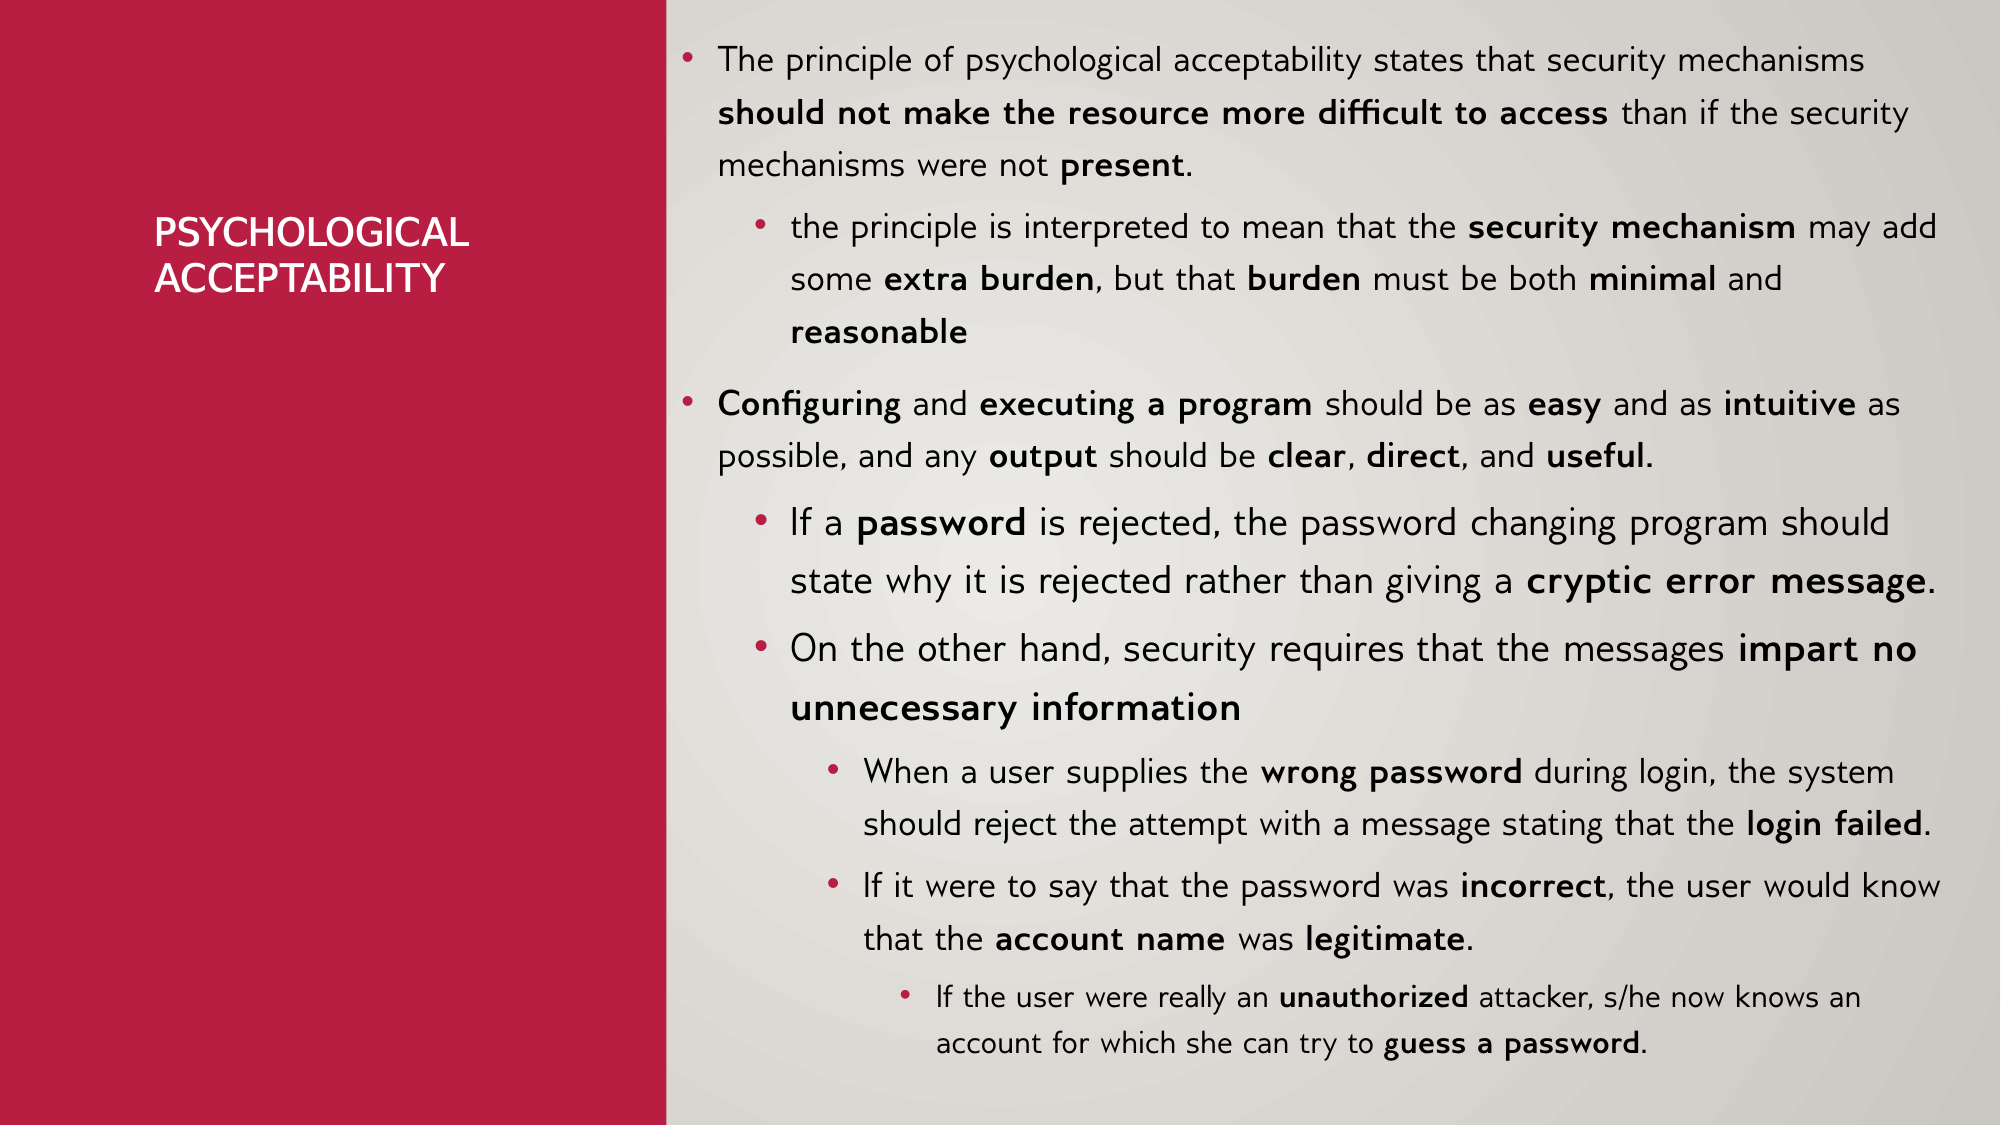

The principle of psychological acceptability states that security mechanisms should not make the resource more difficult to access than if the security mechanisms were not present.
the principle is interpreted to mean that the security mechanism may add some extra burden, but that burden must be both minimal and reasonable
Configuring and executing a program should be as easy and as intuitive as possible, and any output should be clear, direct, and useful.
If a password is rejected, the password changing program should state why it is rejected rather than giving a cryptic error message.
On the other hand, security requires that the messages impart no unnecessary information
When a user supplies the wrong password during login, the system should reject the attempt with a message stating that the login failed.
If it were to say that the password was incorrect, the user would know that the account name was legitimate.
If the user were really an unauthorized attacker, s/he now knows an account for which she can try to guess a password.
# Psychological acceptability